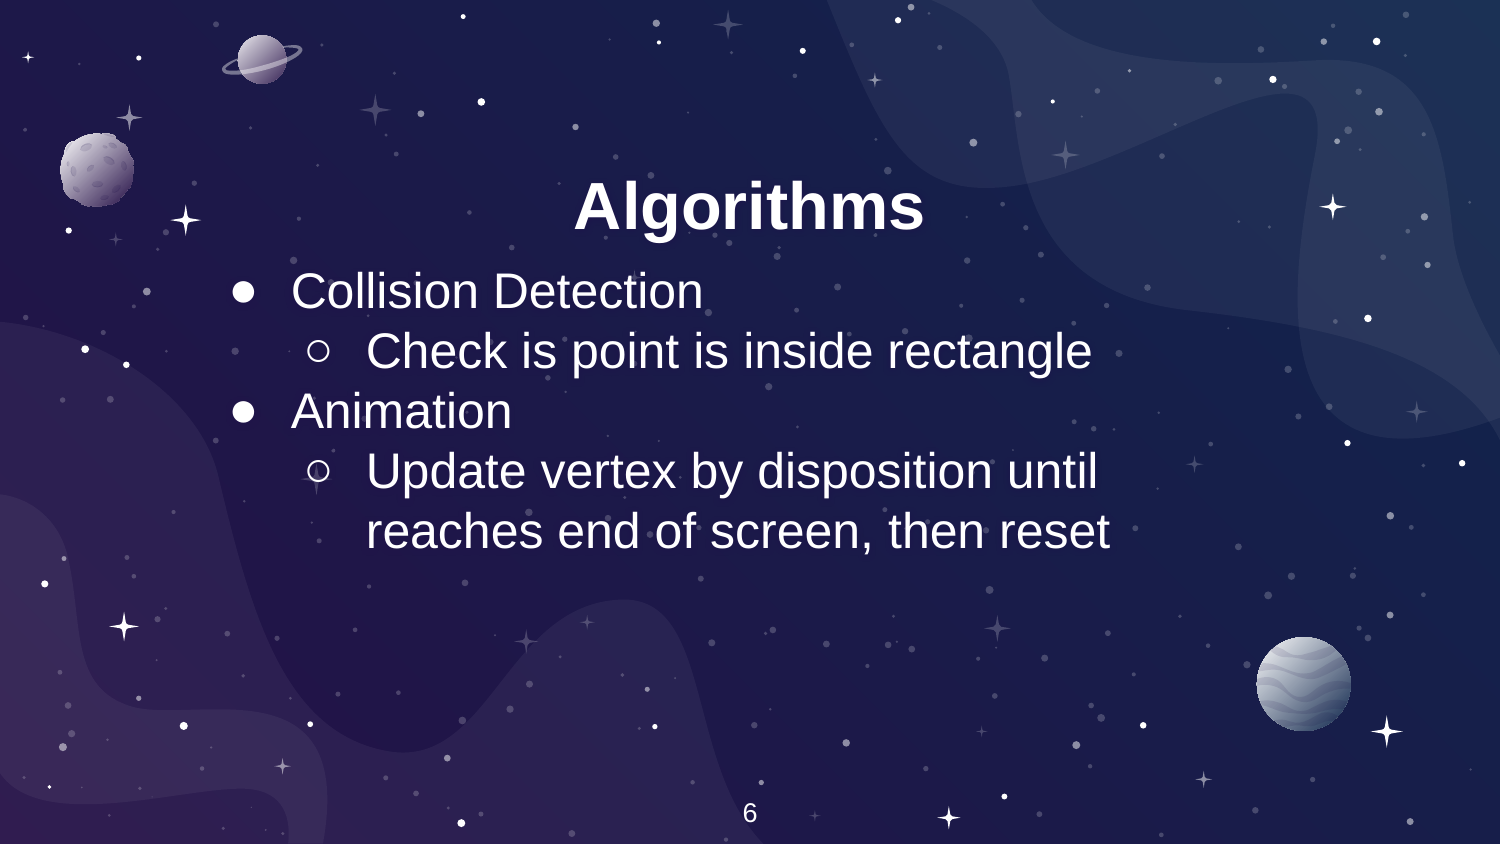

# Algorithms
Collision Detection
Check is point is inside rectangle
Animation
Update vertex by disposition until reaches end of screen, then reset

6